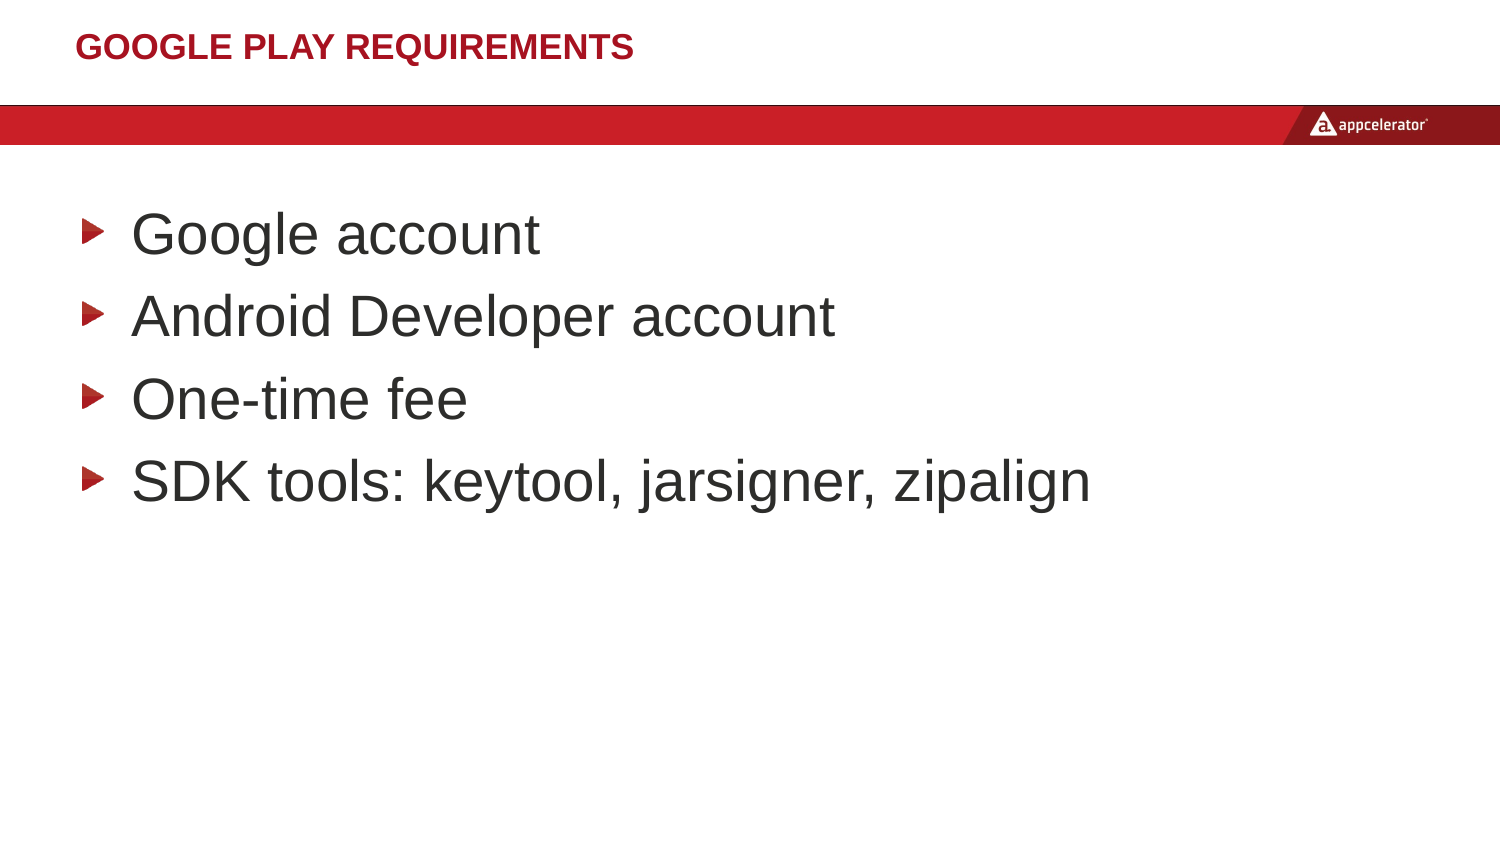

# Google Play requirements
Google account
Android Developer account
One-time fee
SDK tools: keytool, jarsigner, zipalign